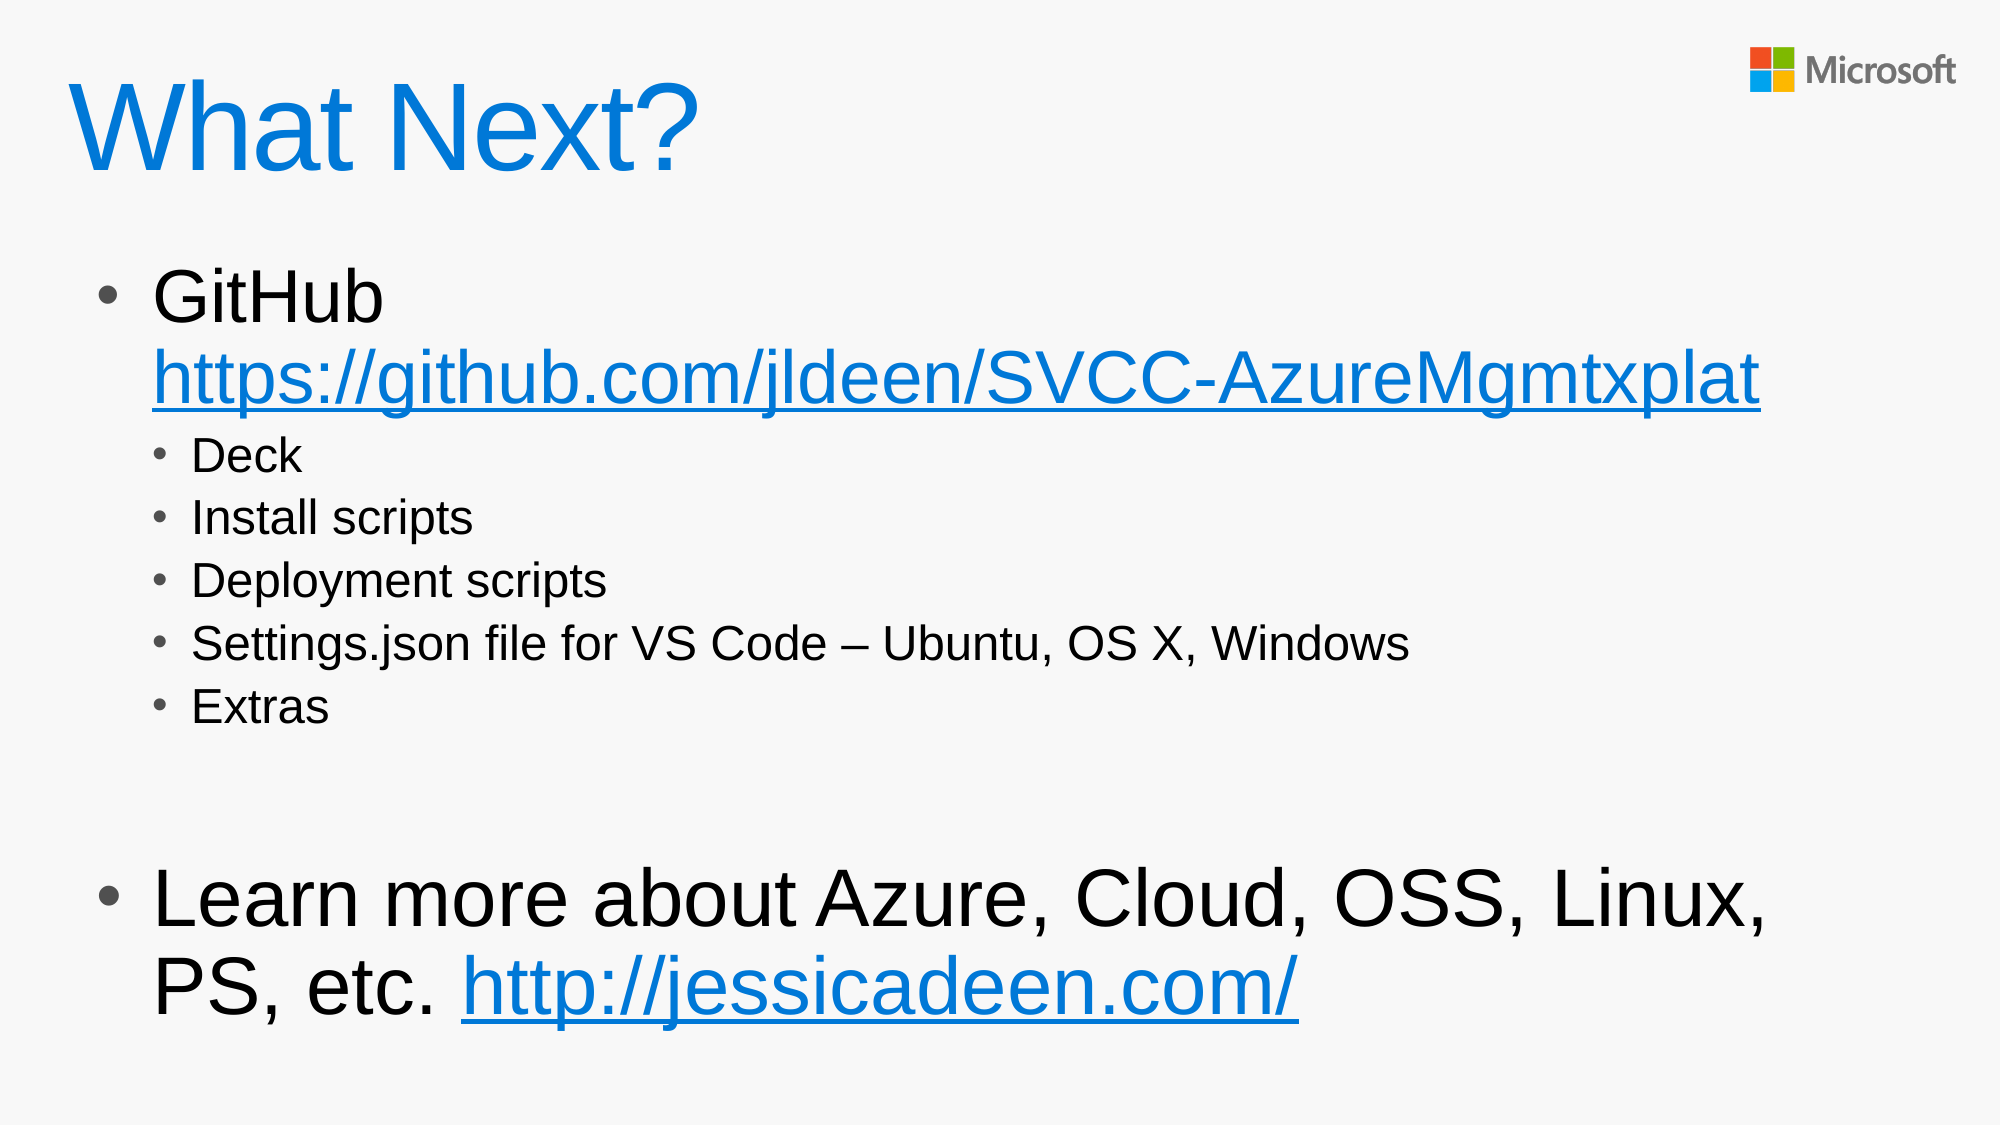

# What Next?
GitHub https://github.com/jldeen/SVCC-AzureMgmtxplat
Deck
Install scripts
Deployment scripts
Settings.json file for VS Code – Ubuntu, OS X, Windows
Extras
Learn more about Azure, Cloud, OSS, Linux, PS, etc. http://jessicadeen.com/